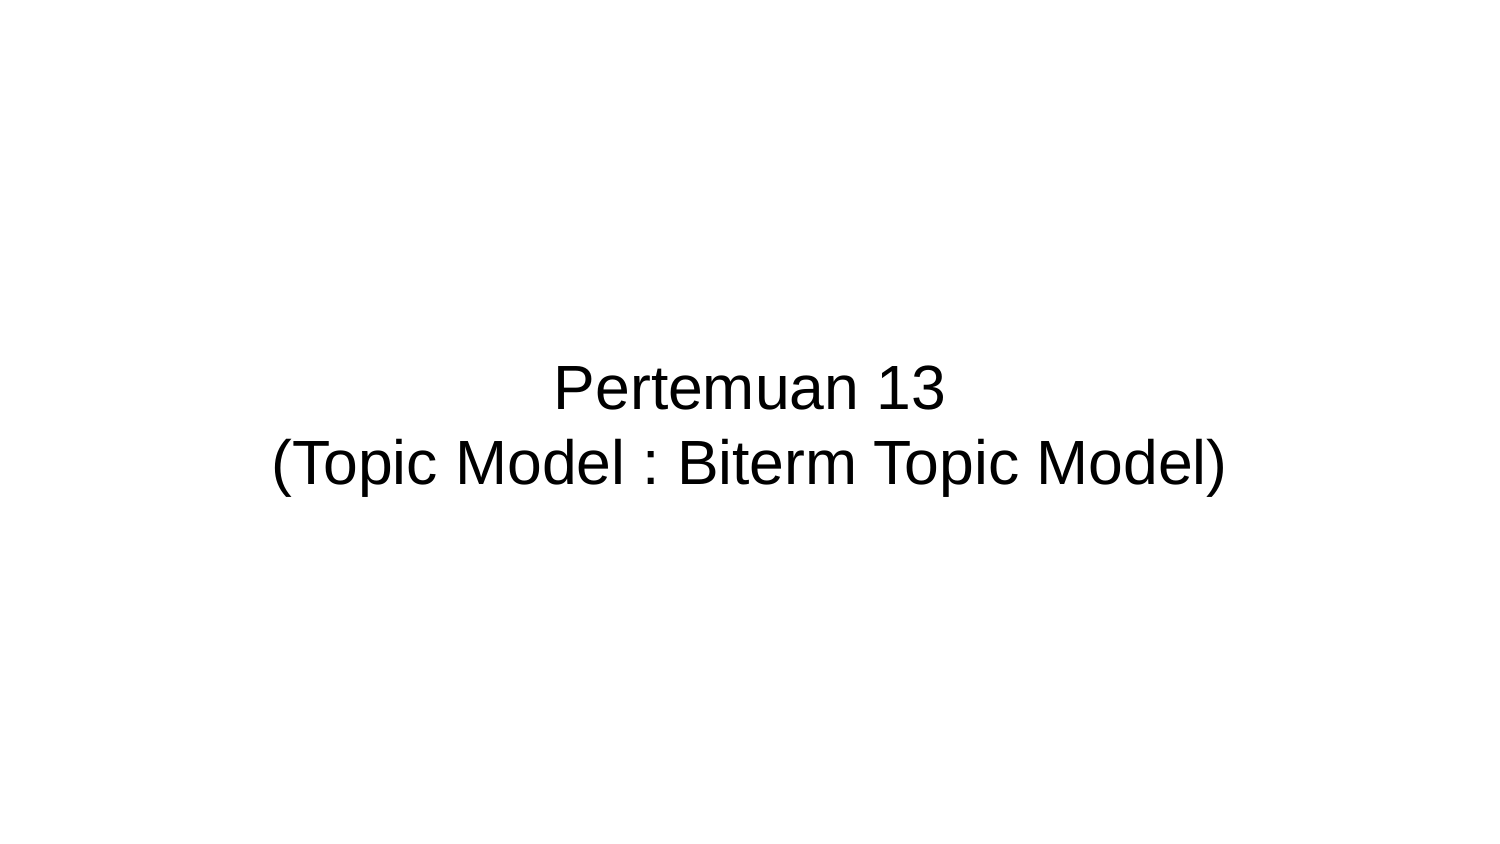

# Pertemuan 13 (Topic Model : Biterm Topic Model)